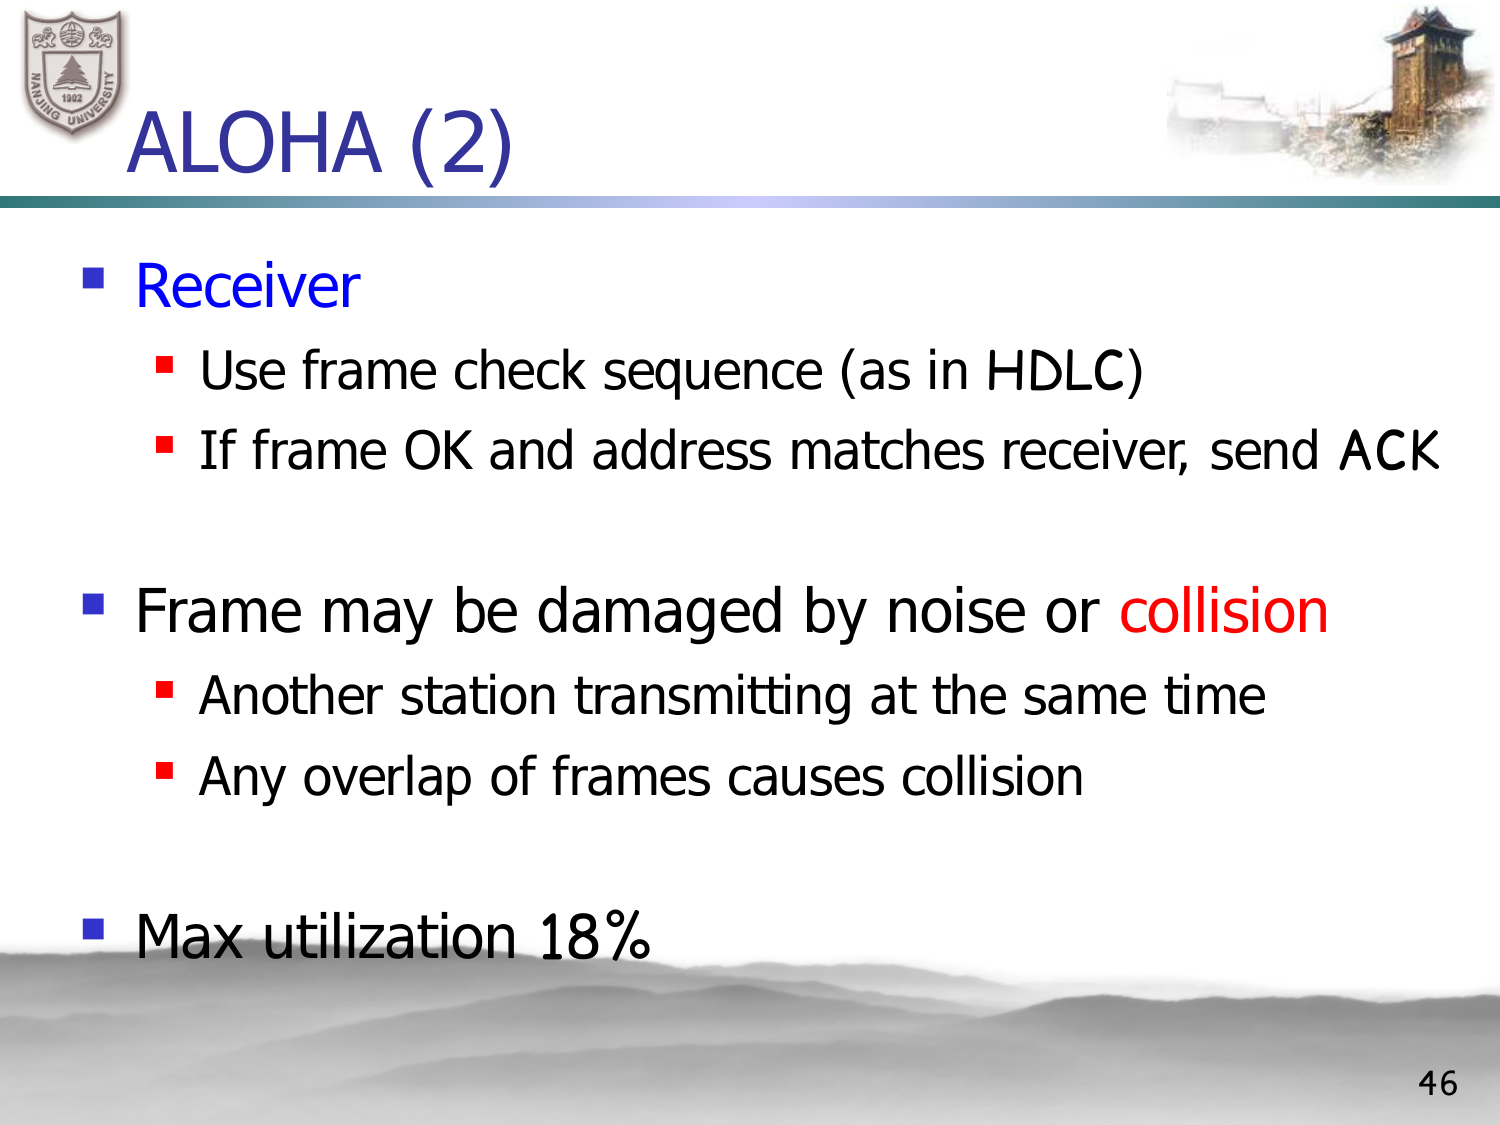

# ALOHA (2)
Receiver
Use frame check sequence (as in HDLC)
If frame OK and address matches receiver, send ACK

Frame may be damaged by noise or collision
Another station transmitting at the same time
Any overlap of frames causes collision

Max utilization 18%
46